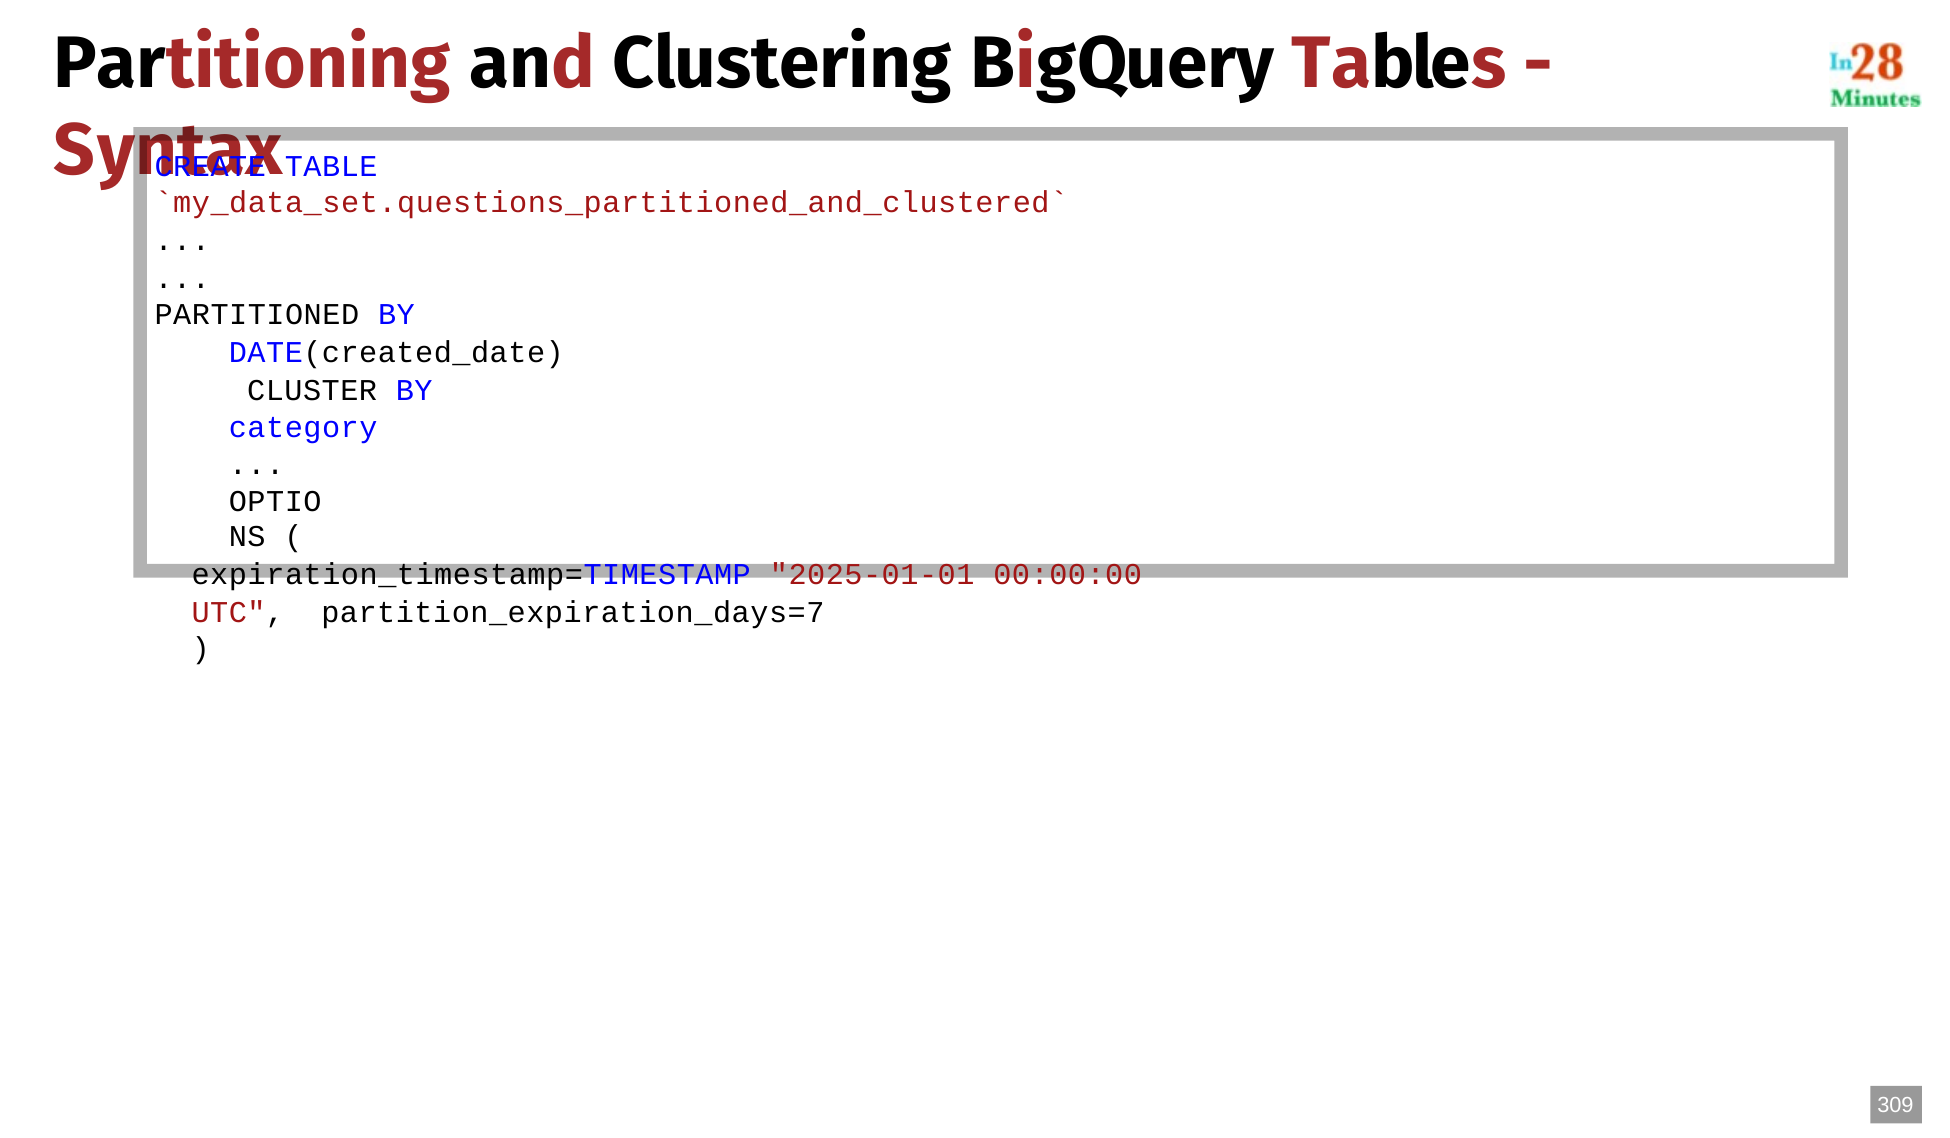

# Partitioning and Clustering BigQuery Tables - Syntax

CREATE TABLE `my_data_set.questions_partitioned_and_clustered`
...
...  PARTITIONED BY
DATE(created_date)  CLUSTER BY category
...  OPTIONS (
expiration_timestamp=TIMESTAMP "2025-01-01 00:00:00 UTC",  partition_expiration_days=7
)

309